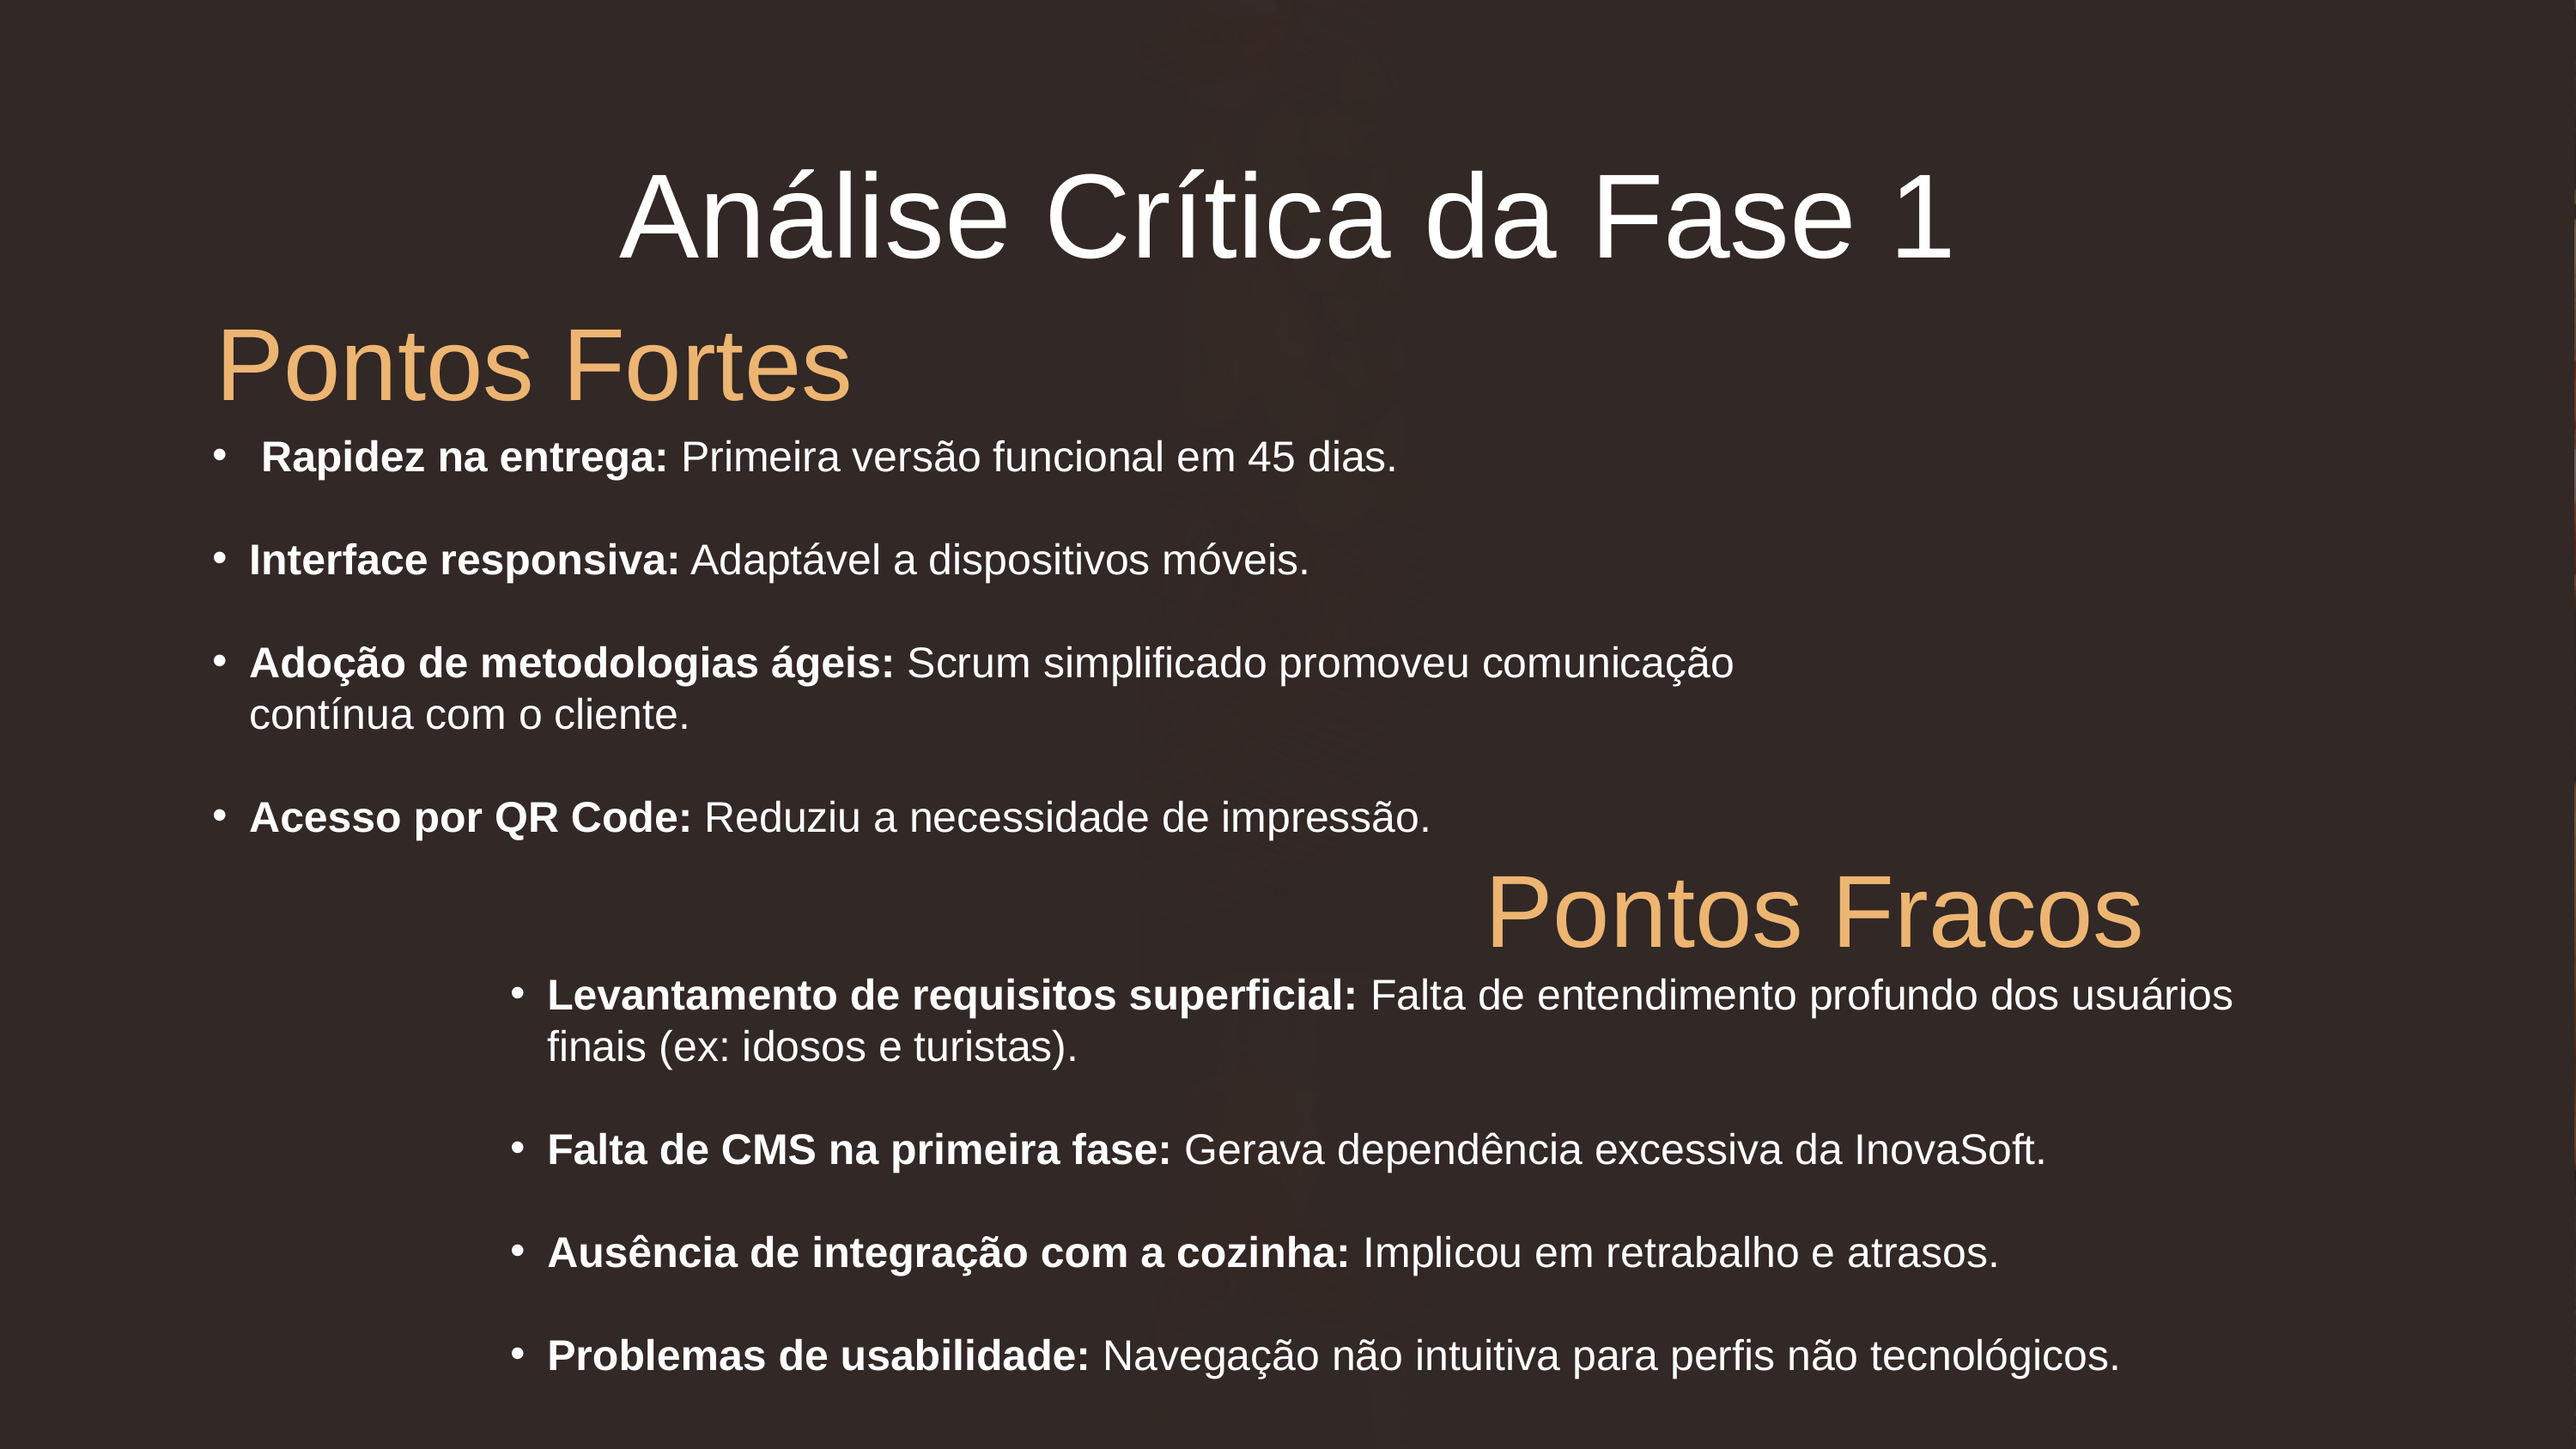

Análise Crítica da Fase 1
Pontos Fortes
 Rapidez na entrega: Primeira versão funcional em 45 dias.

Interface responsiva: Adaptável a dispositivos móveis.

Adoção de metodologias ágeis: Scrum simplificado promoveu comunicação contínua com o cliente.

Acesso por QR Code: Reduziu a necessidade de impressão.
Pontos Fracos
Levantamento de requisitos superficial: Falta de entendimento profundo dos usuários finais (ex: idosos e turistas).

Falta de CMS na primeira fase: Gerava dependência excessiva da InovaSoft.

Ausência de integração com a cozinha: Implicou em retrabalho e atrasos.

Problemas de usabilidade: Navegação não intuitiva para perfis não tecnológicos.